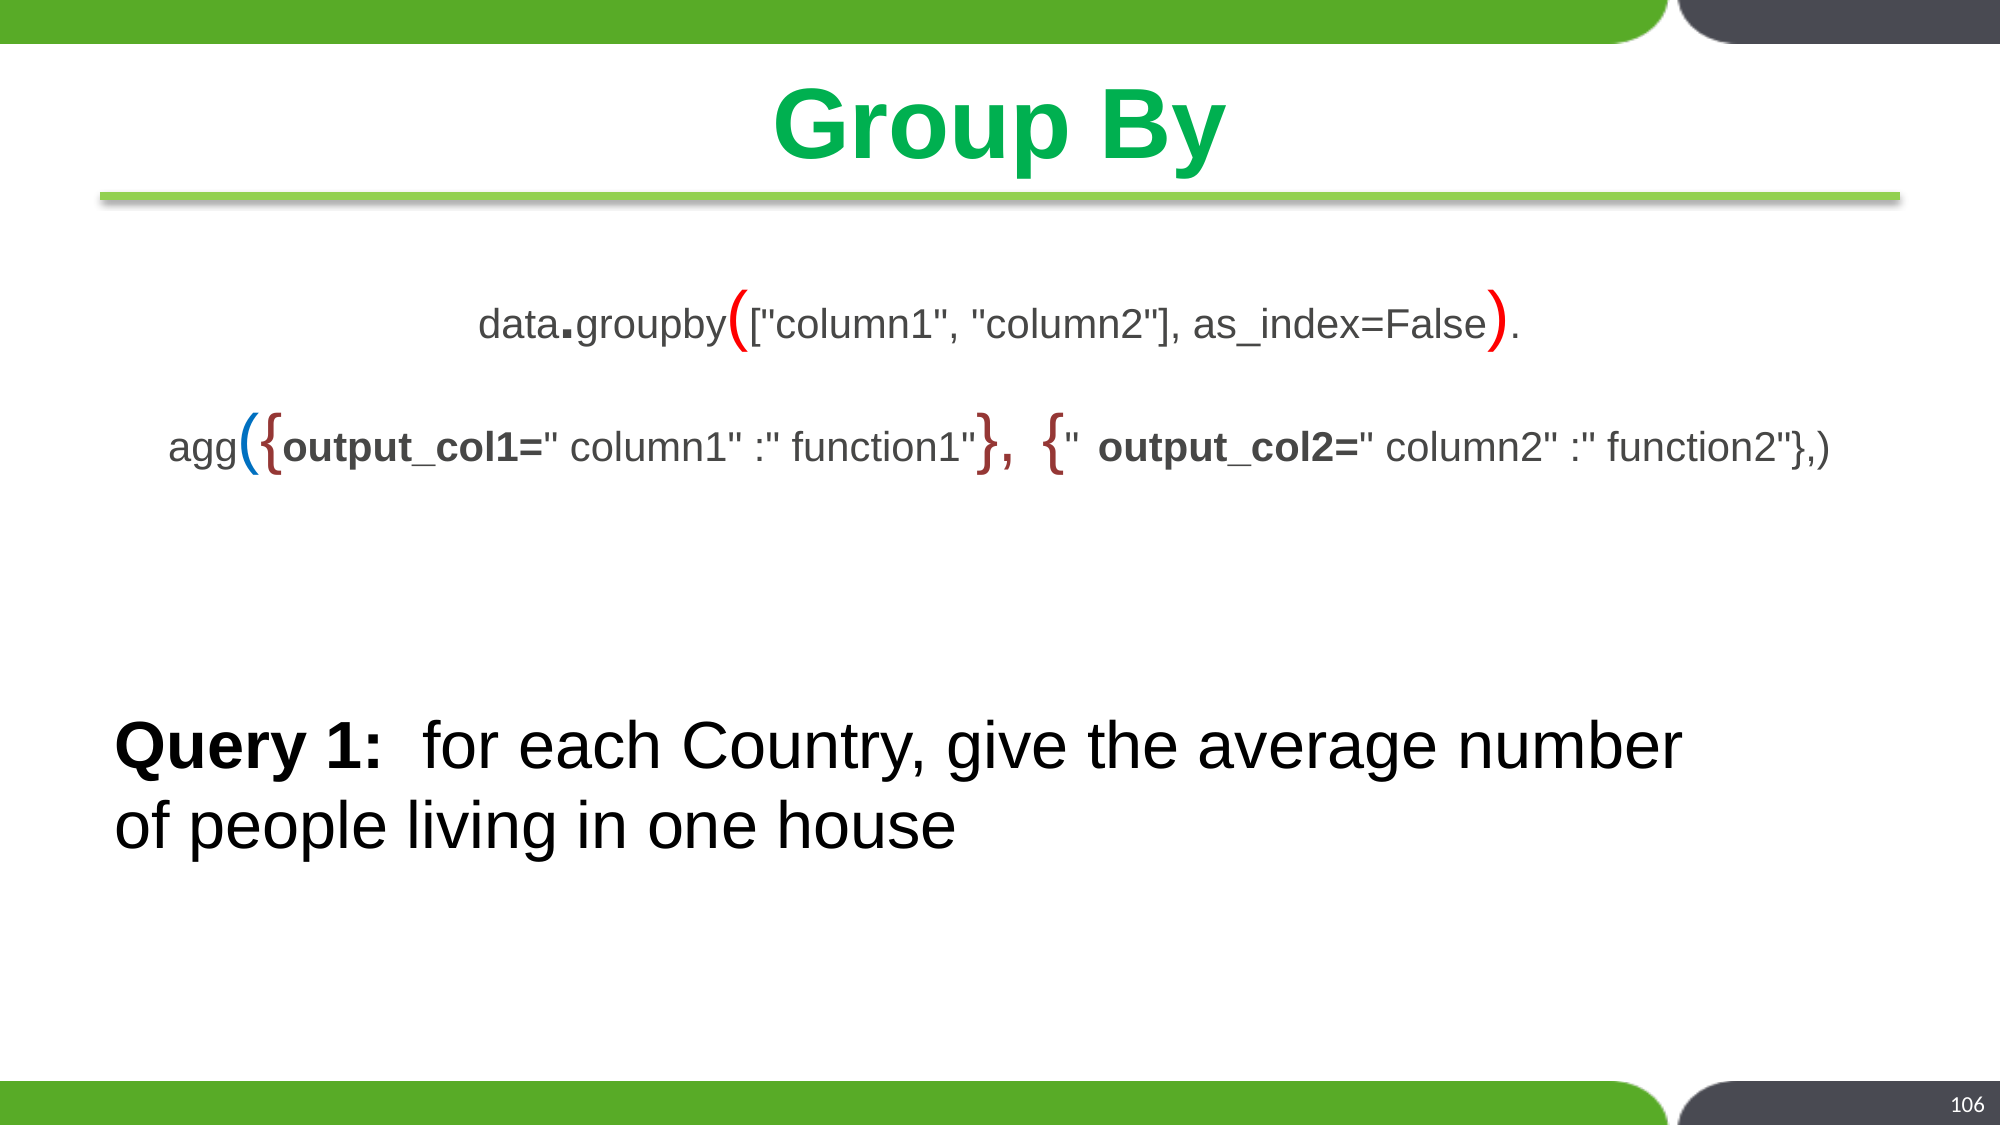

# Group By

data.groupby(["column1", "column2"], as_index=False).
agg({output_col1=" column1" :" function1"}, {" output_col2=" column2" :" function2"},)
Query 1:  for each Country, give the average number of people living in one house
106